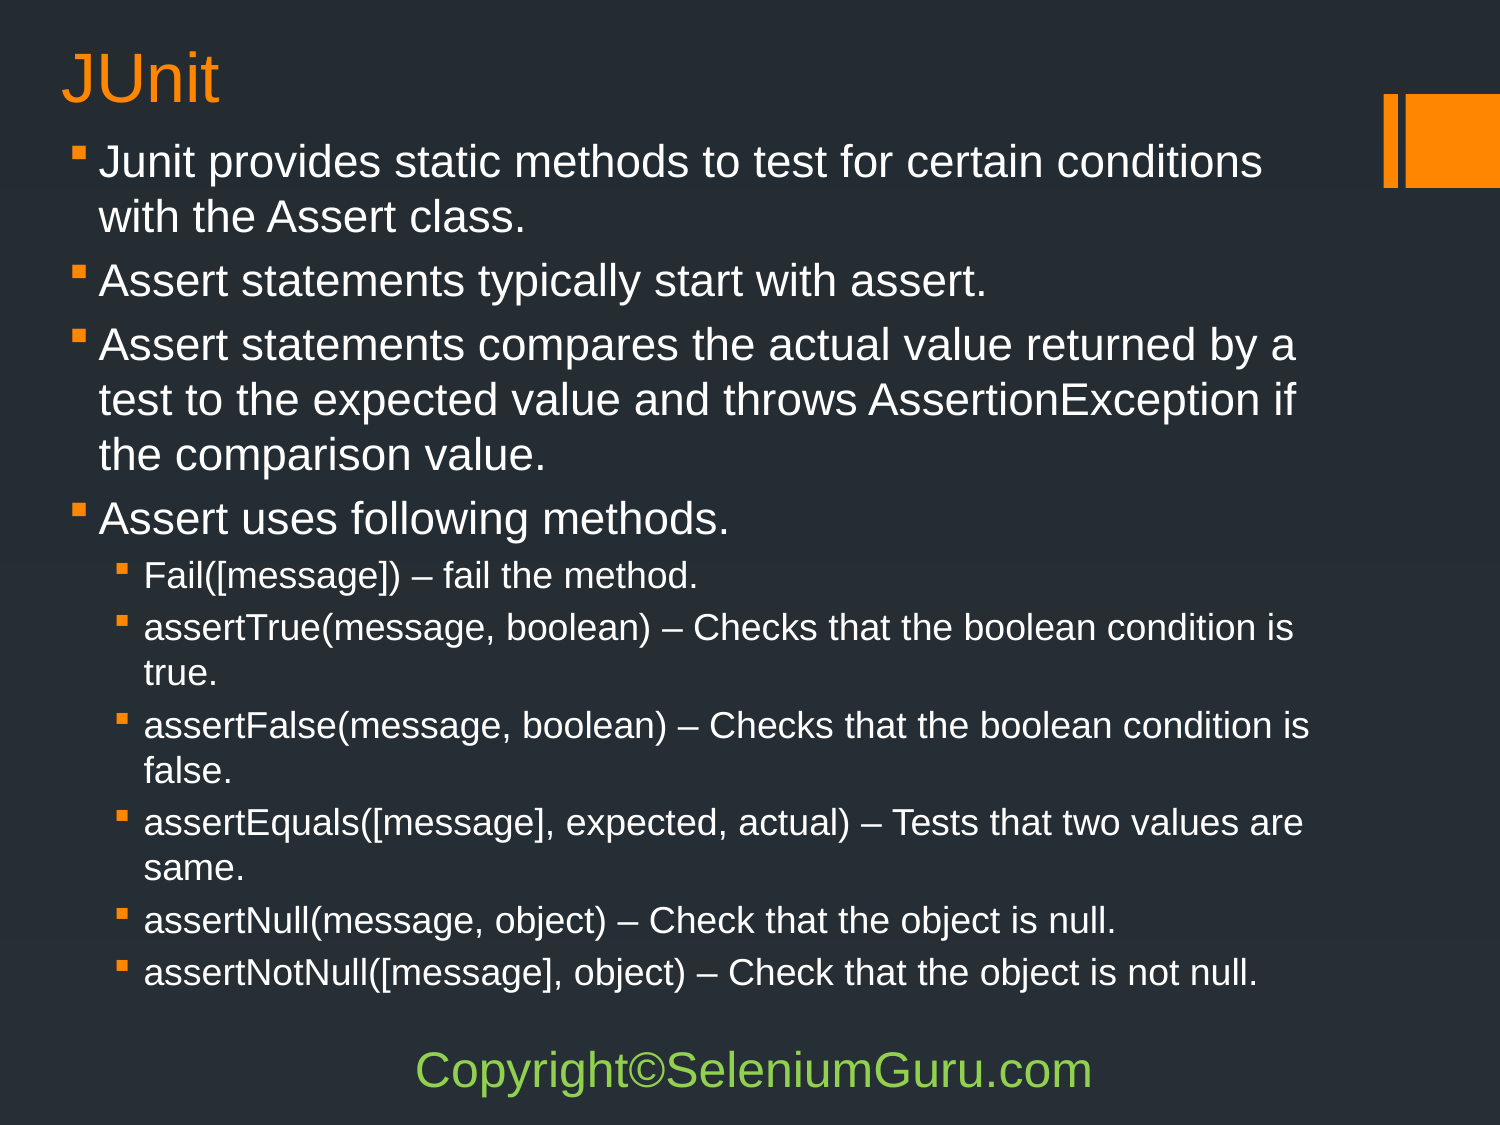

# JUnit
Junit provides static methods to test for certain conditions with the Assert class.
Assert statements typically start with assert.
Assert statements compares the actual value returned by a test to the expected value and throws AssertionException if the comparison value.
Assert uses following methods.
Fail([message]) – fail the method.
assertTrue(message, boolean) – Checks that the boolean condition is true.
assertFalse(message, boolean) – Checks that the boolean condition is false.
assertEquals([message], expected, actual) – Tests that two values are same.
assertNull(message, object) – Check that the object is null.
assertNotNull([message], object) – Check that the object is not null.

Copyright©SeleniumGuru.com